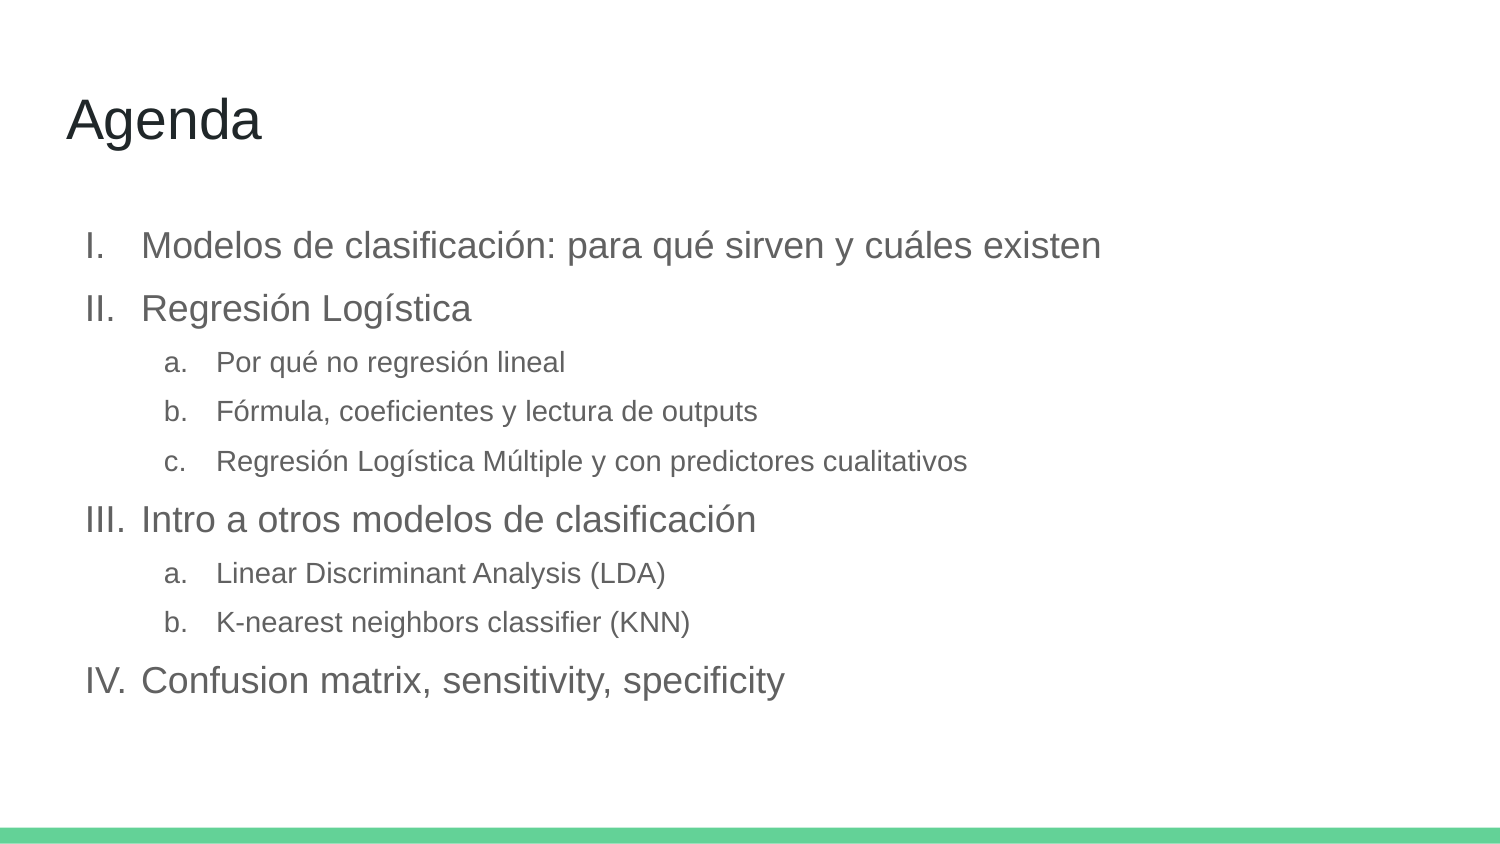

# Agenda
Modelos de clasificación: para qué sirven y cuáles existen
Regresión Logística
Por qué no regresión lineal
Fórmula, coeficientes y lectura de outputs
Regresión Logística Múltiple y con predictores cualitativos
Intro a otros modelos de clasificación
Linear Discriminant Analysis (LDA)
K-nearest neighbors classifier (KNN)
Confusion matrix, sensitivity, specificity